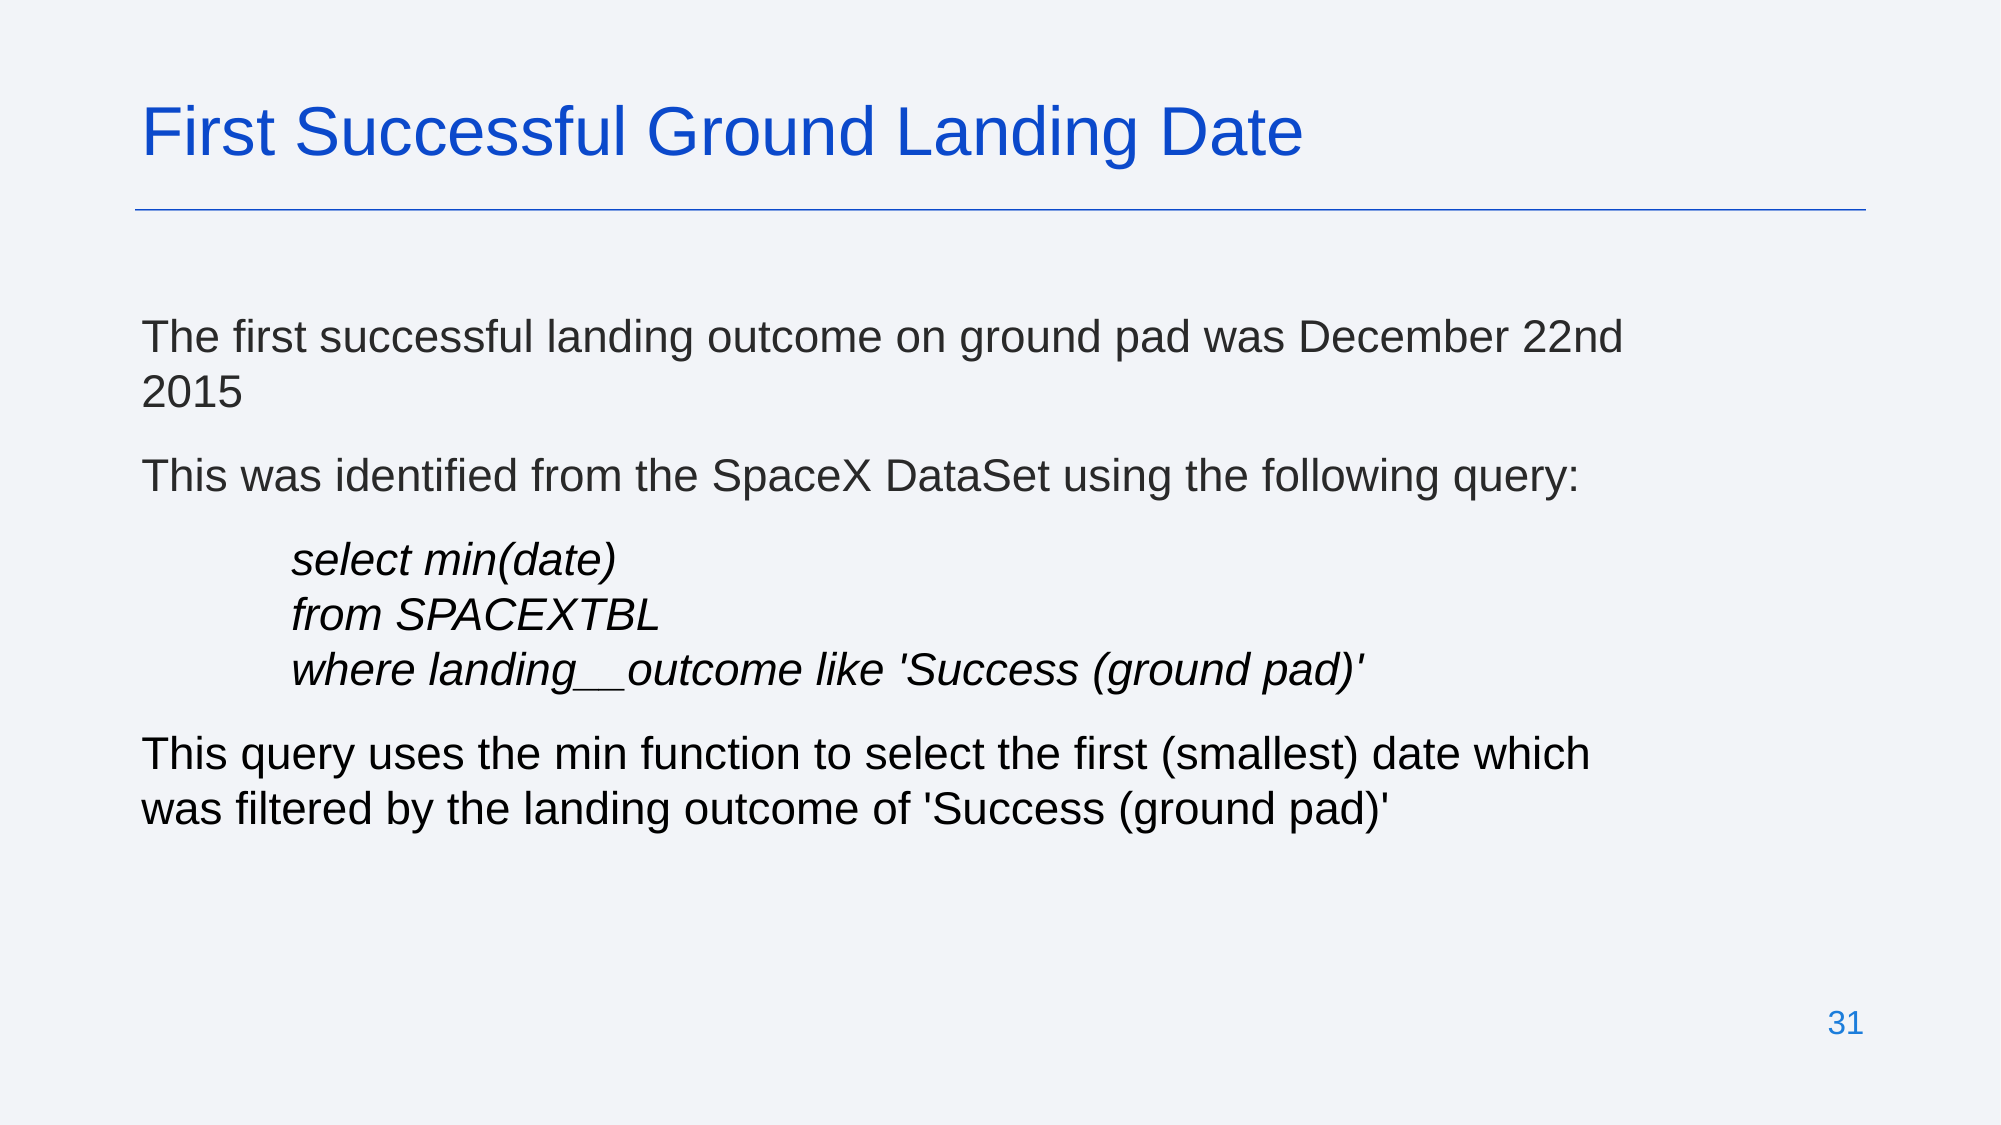

First Successful Ground Landing Date
The first successful landing outcome on ground pad was December 22nd 2015
This was identified from the SpaceX DataSet using the following query:
select min(date)
from SPACEXTBL
where landing__outcome like 'Success (ground pad)'
This query uses the min function to select the first (smallest) date which was filtered by the landing outcome of 'Success (ground pad)'
31